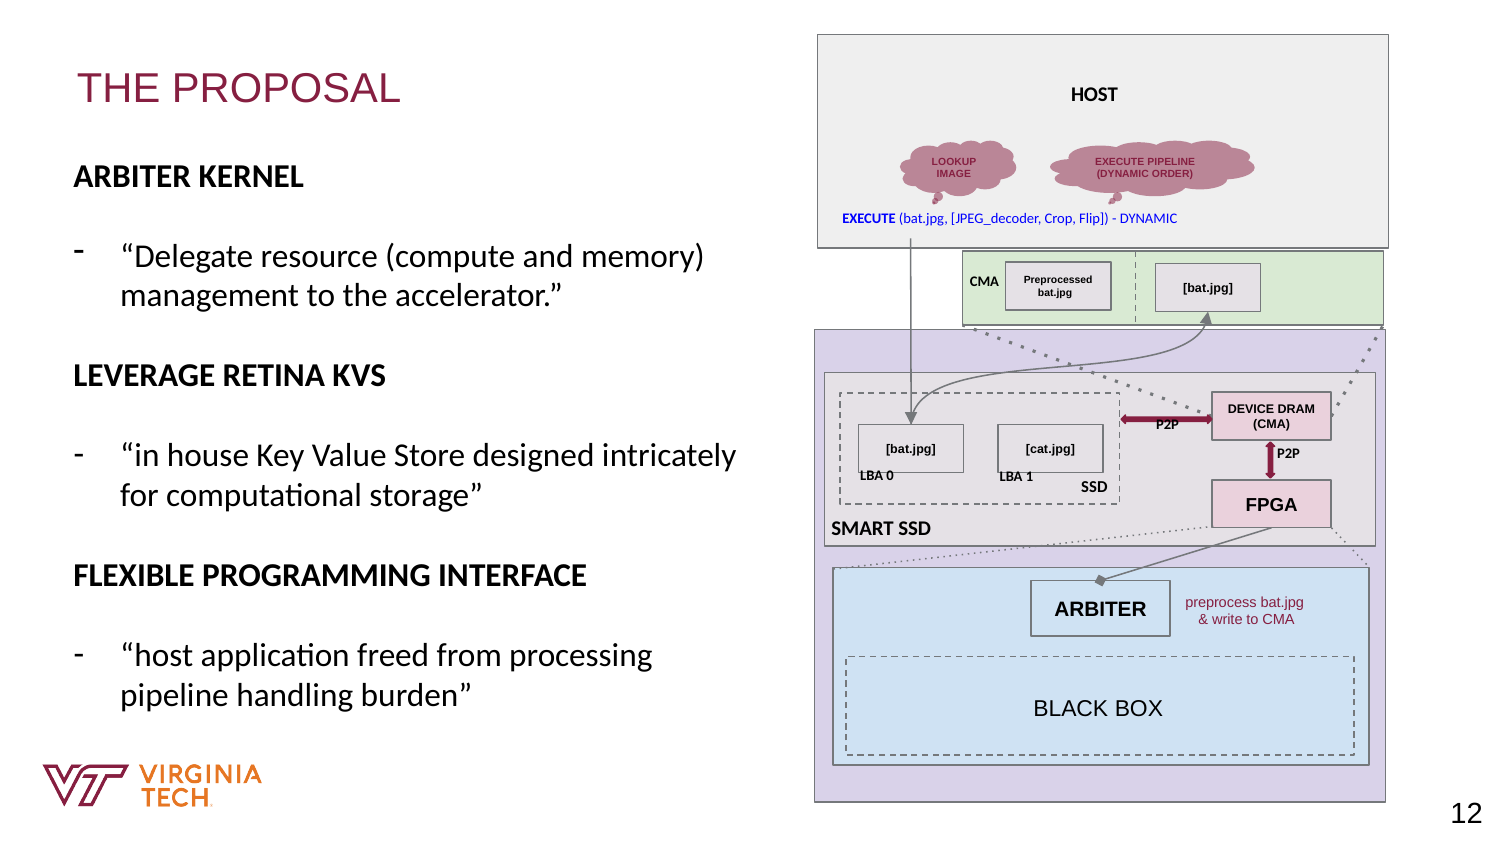

# Quote Callout

THE PROPOSAL
HOST
ARBITER KERNEL

“Delegate resource (compute and memory) management to the accelerator.”

LEVERAGE RETINA KVS

“in house Key Value Store designed intricately for computational storage”

FLEXIBLE PROGRAMMING INTERFACE

“host application freed from processing pipeline handling burden”

LOOKUP IMAGE
EXECUTE PIPELINE (DYNAMIC ORDER)
EXECUTE (bat.jpg, [JPEG_decoder, Crop, Flip]) - DYNAMIC

Preprocessed
bat.jpg
CMA
[bat.jpg]

DEVICE DRAM (CMA)

P2P

[bat.jpg]
[cat.jpg]
P2P

LBA 0
LBA 1
SSD
FPGA
SMART SSD

ARBITER
preprocess bat.jpg
& write to CMA

BLACK BOX
12